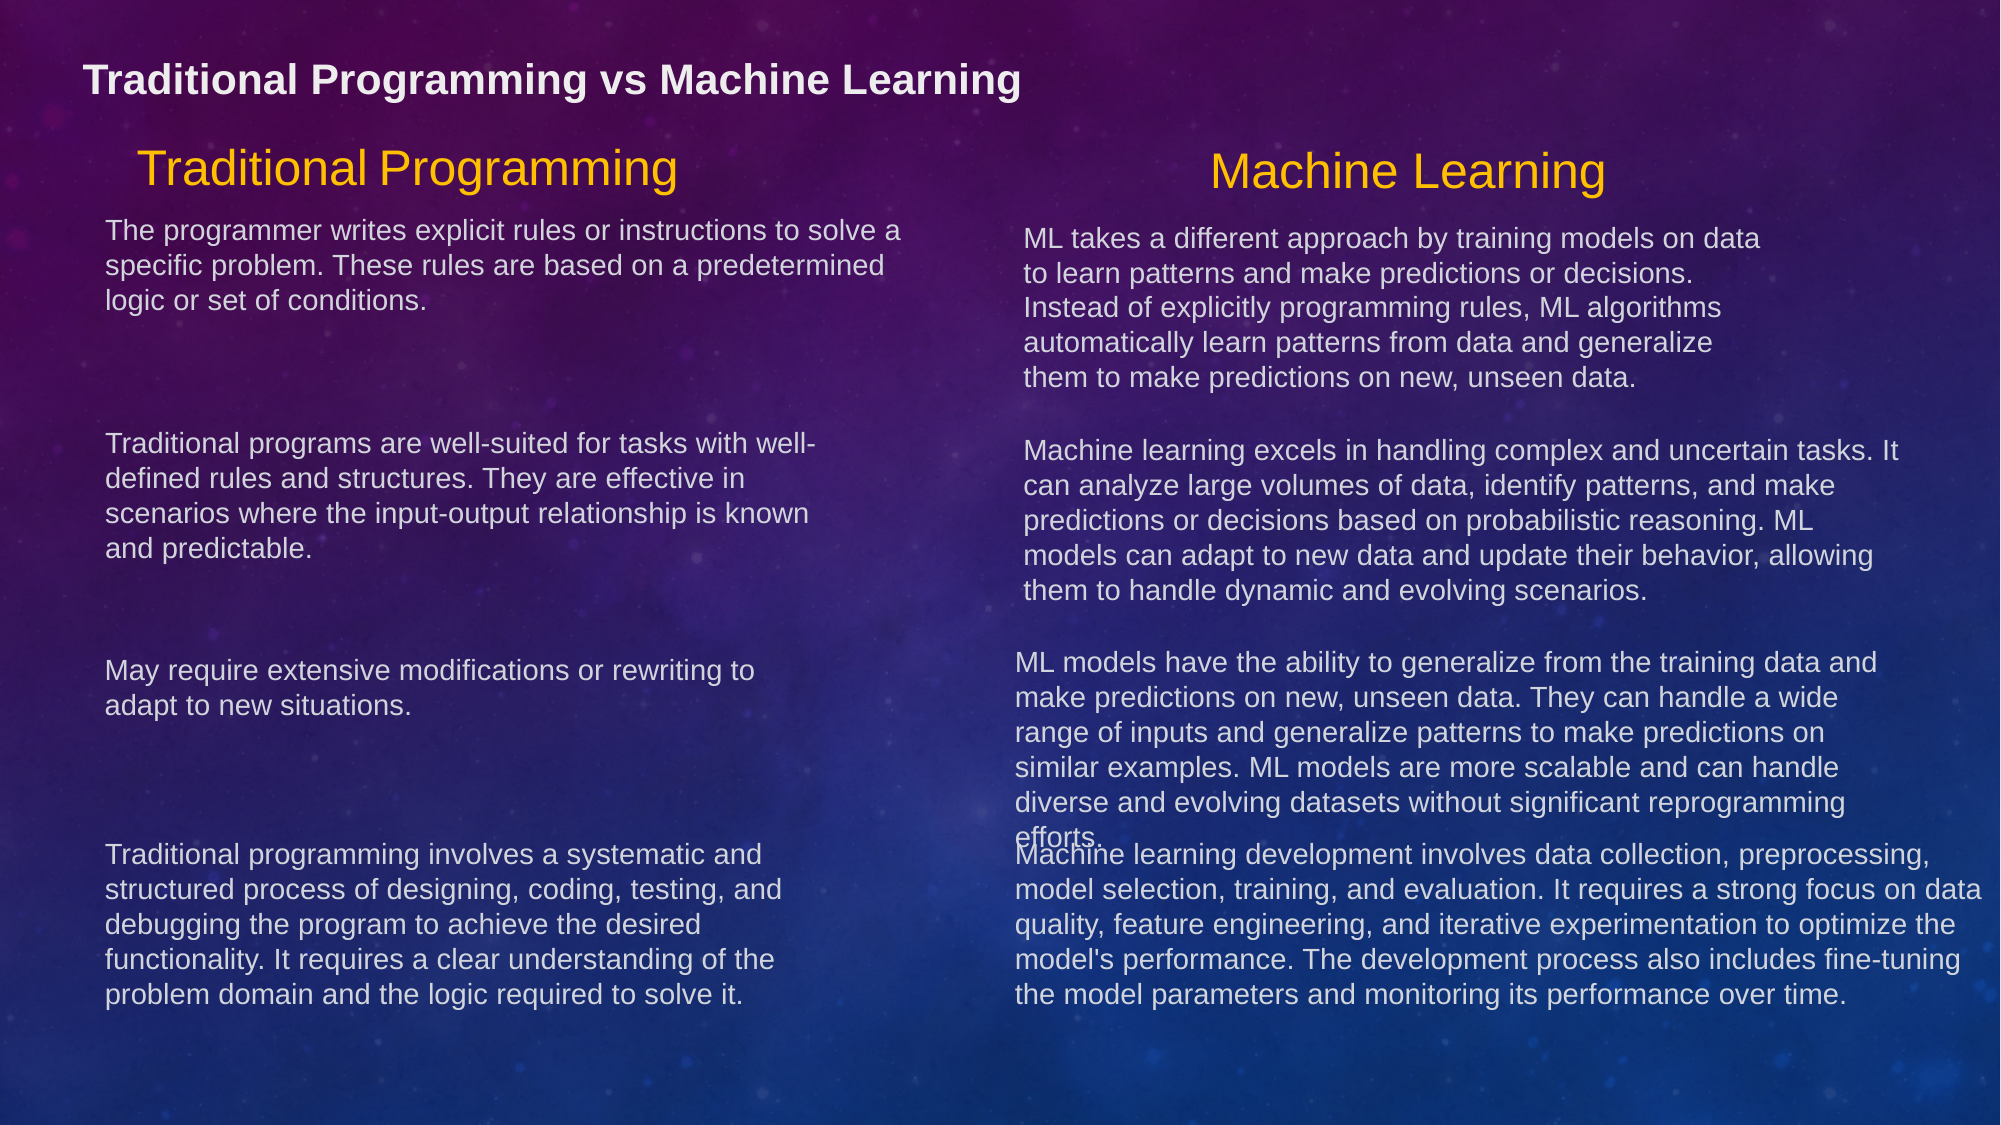

Traditional Programming vs Machine Learning
Traditional Programming
Machine Learning
The programmer writes explicit rules or instructions to solve a specific problem. These rules are based on a predetermined logic or set of conditions.
ML takes a different approach by training models on data to learn patterns and make predictions or decisions. Instead of explicitly programming rules, ML algorithms automatically learn patterns from data and generalize them to make predictions on new, unseen data.
Traditional programs are well-suited for tasks with well-defined rules and structures. They are effective in scenarios where the input-output relationship is known and predictable.
Machine learning excels in handling complex and uncertain tasks. It can analyze large volumes of data, identify patterns, and make predictions or decisions based on probabilistic reasoning. ML models can adapt to new data and update their behavior, allowing them to handle dynamic and evolving scenarios.
ML models have the ability to generalize from the training data and make predictions on new, unseen data. They can handle a wide range of inputs and generalize patterns to make predictions on similar examples. ML models are more scalable and can handle diverse and evolving datasets without significant reprogramming efforts.
May require extensive modifications or rewriting to adapt to new situations.
Traditional programming involves a systematic and structured process of designing, coding, testing, and debugging the program to achieve the desired functionality. It requires a clear understanding of the problem domain and the logic required to solve it.
Machine learning development involves data collection, preprocessing, model selection, training, and evaluation. It requires a strong focus on data quality, feature engineering, and iterative experimentation to optimize the model's performance. The development process also includes fine-tuning the model parameters and monitoring its performance over time.